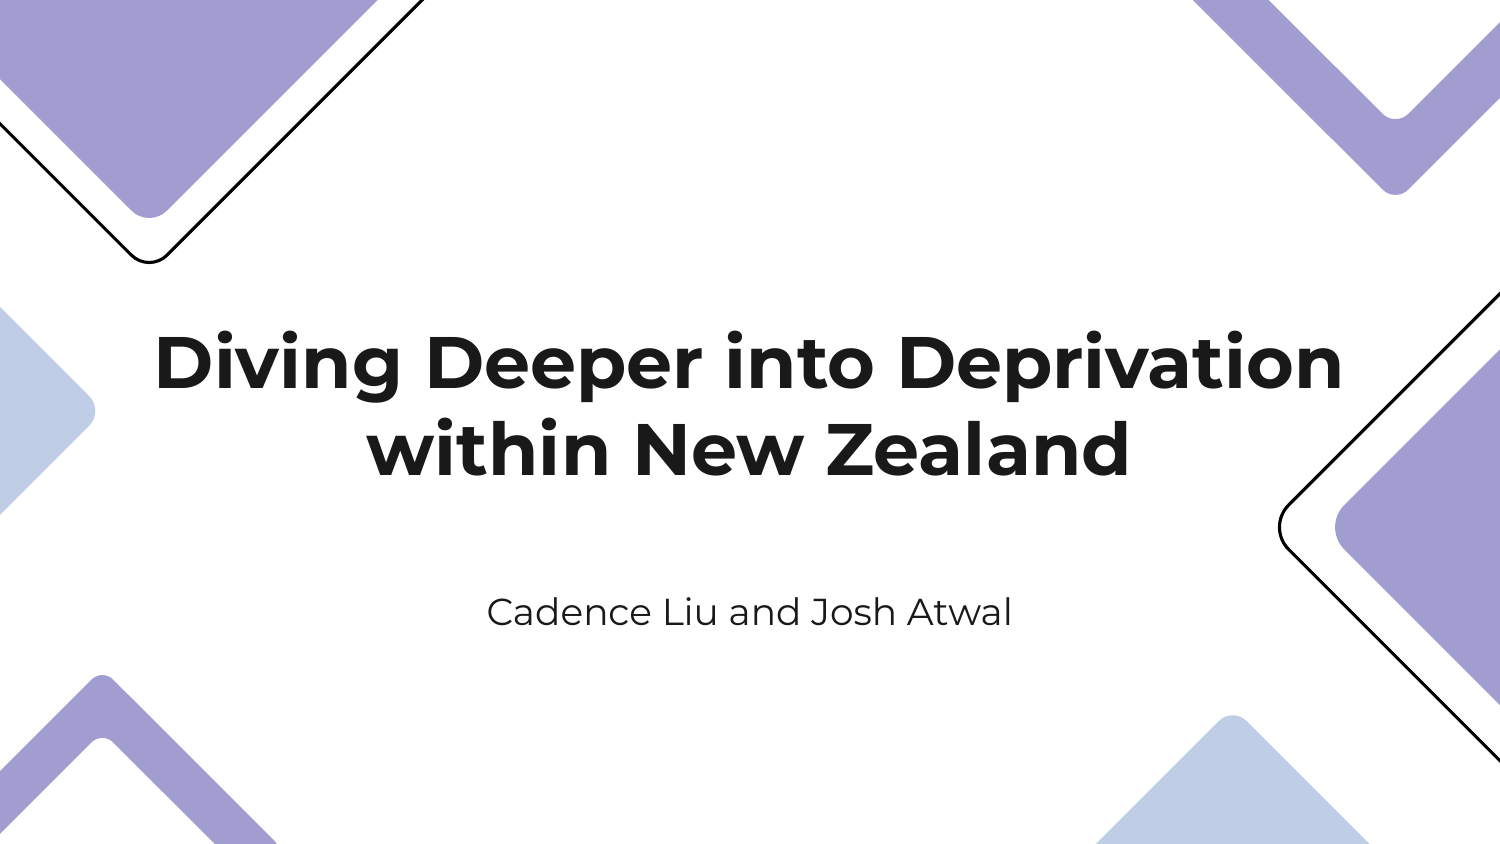

# Diving Deeper into Deprivation within New Zealand
Cadence Liu and Josh Atwal